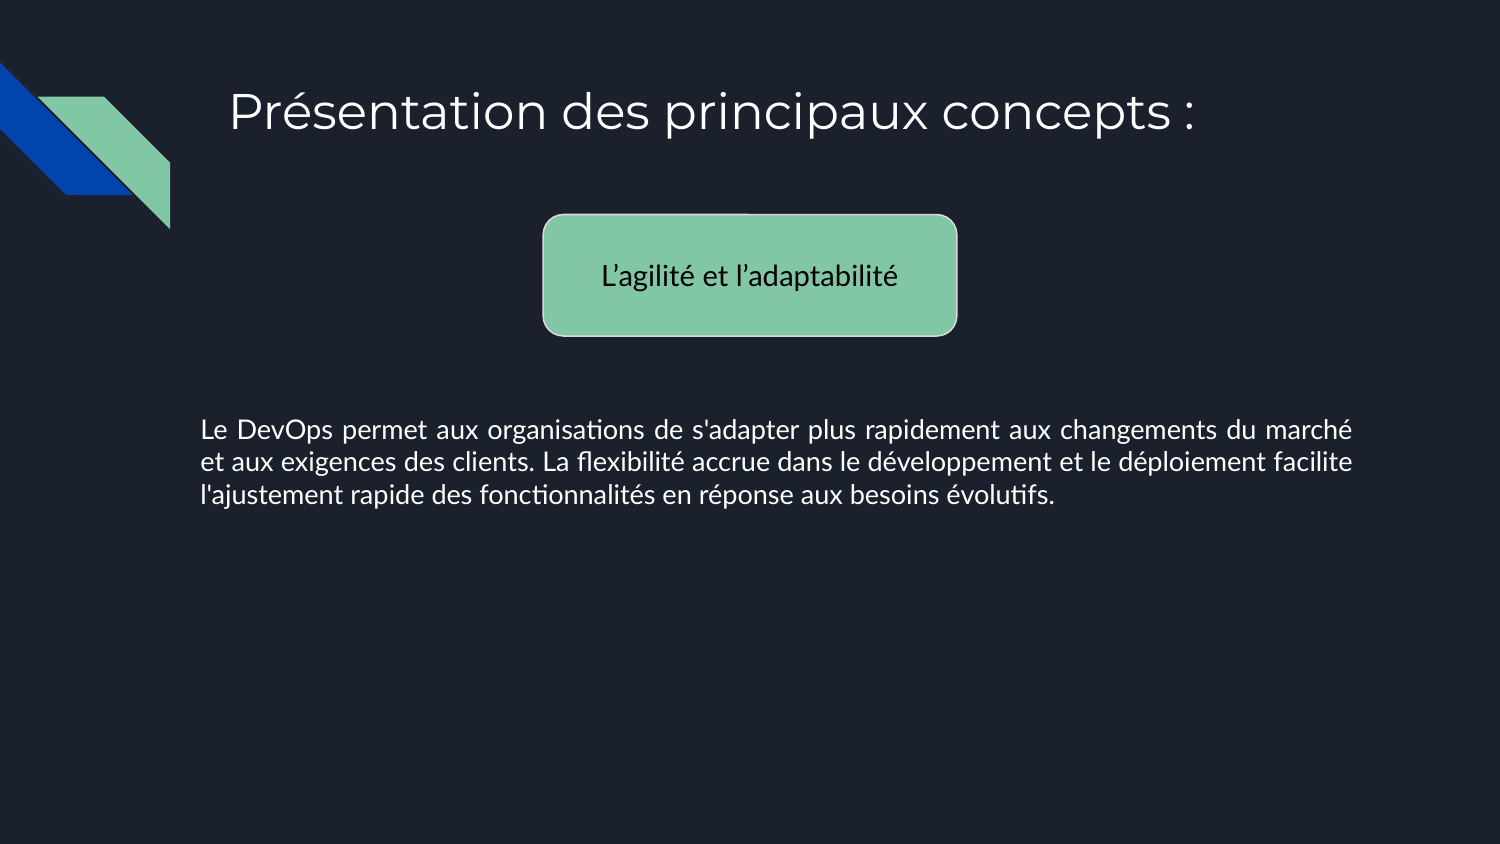

# Présentation des principaux concepts :
L’agilité et l’adaptabilité
Le DevOps permet aux organisations de s'adapter plus rapidement aux changements du marché et aux exigences des clients. La flexibilité accrue dans le développement et le déploiement facilite l'ajustement rapide des fonctionnalités en réponse aux besoins évolutifs.